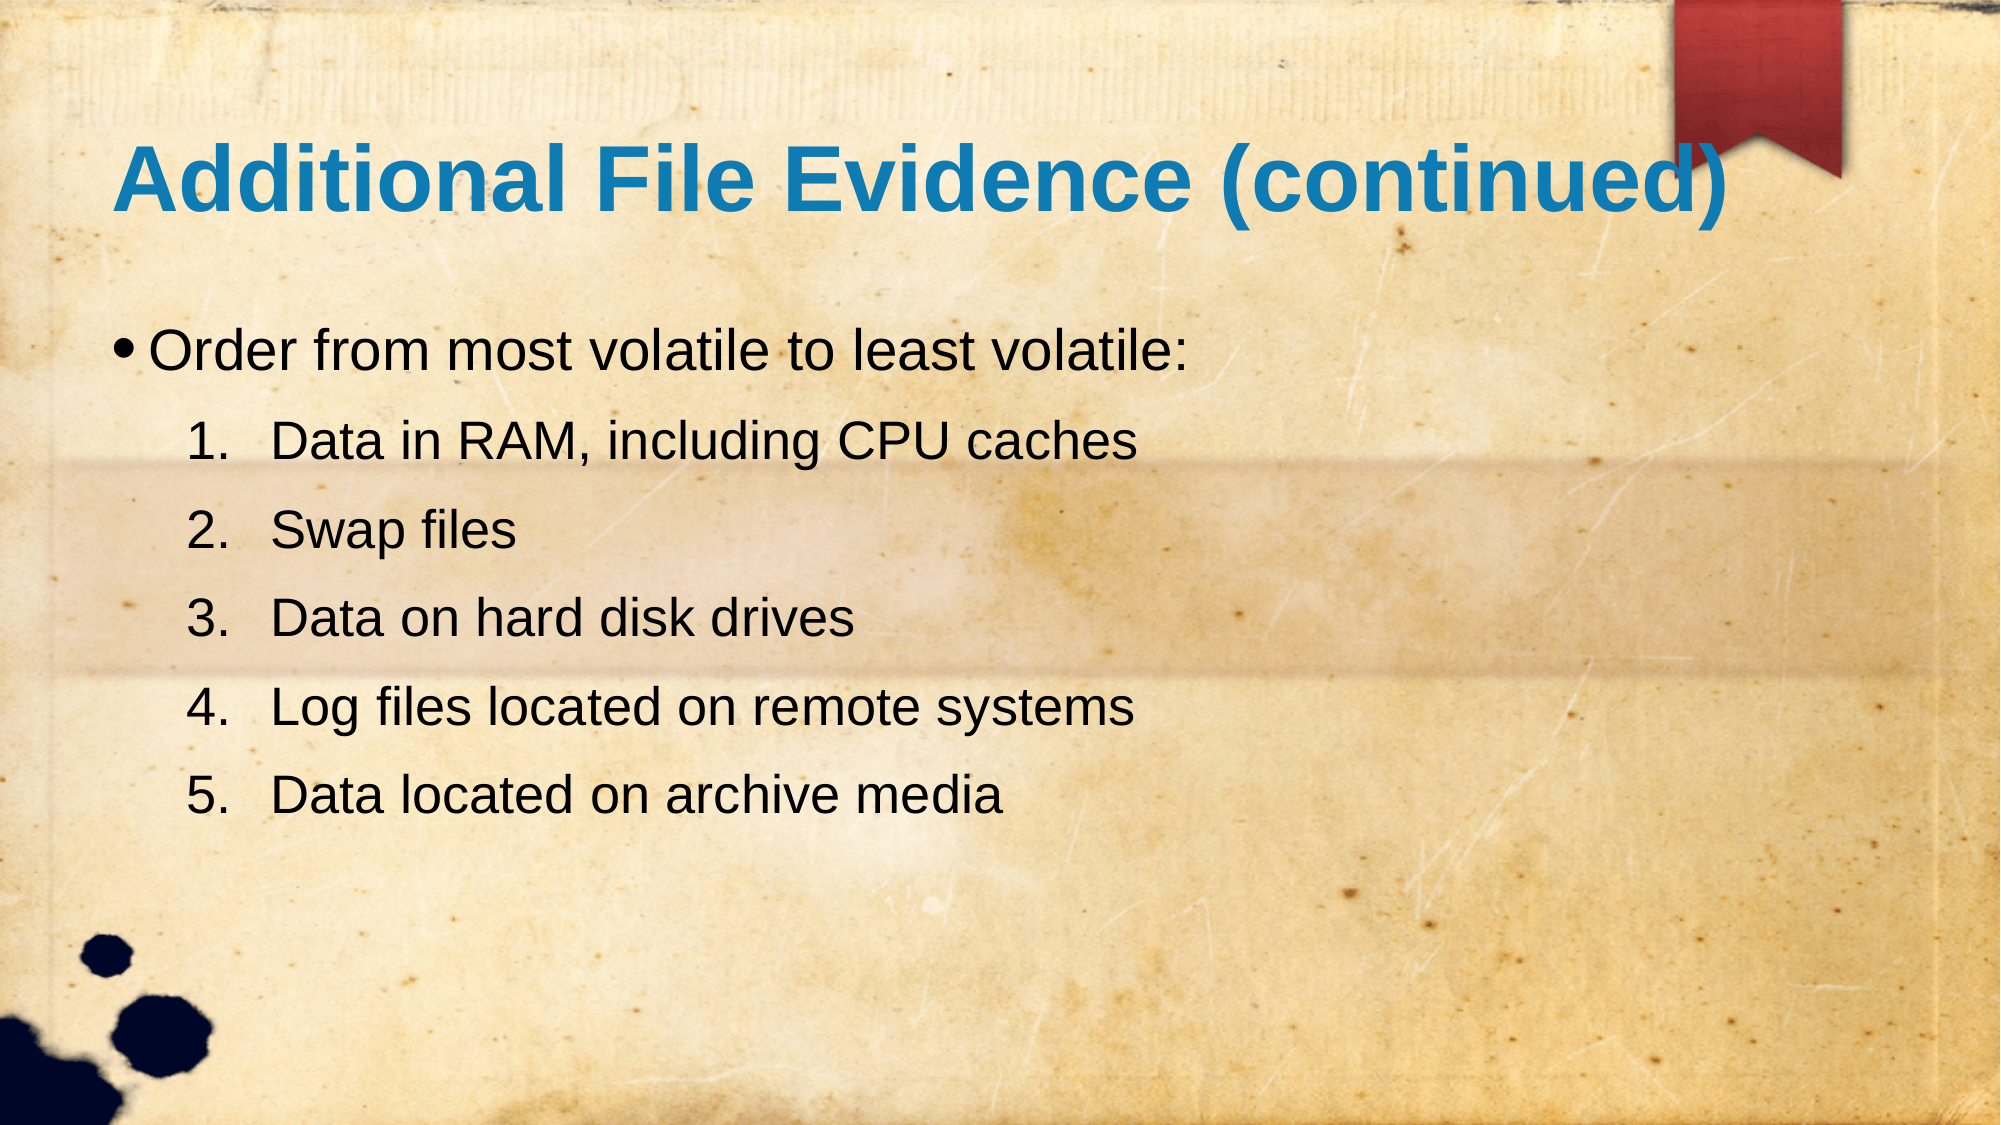

Additional File Evidence (continued)
Order from most volatile to least volatile:
Data in RAM, including CPU caches
Swap files
Data on hard disk drives
Log files located on remote systems
Data located on archive media